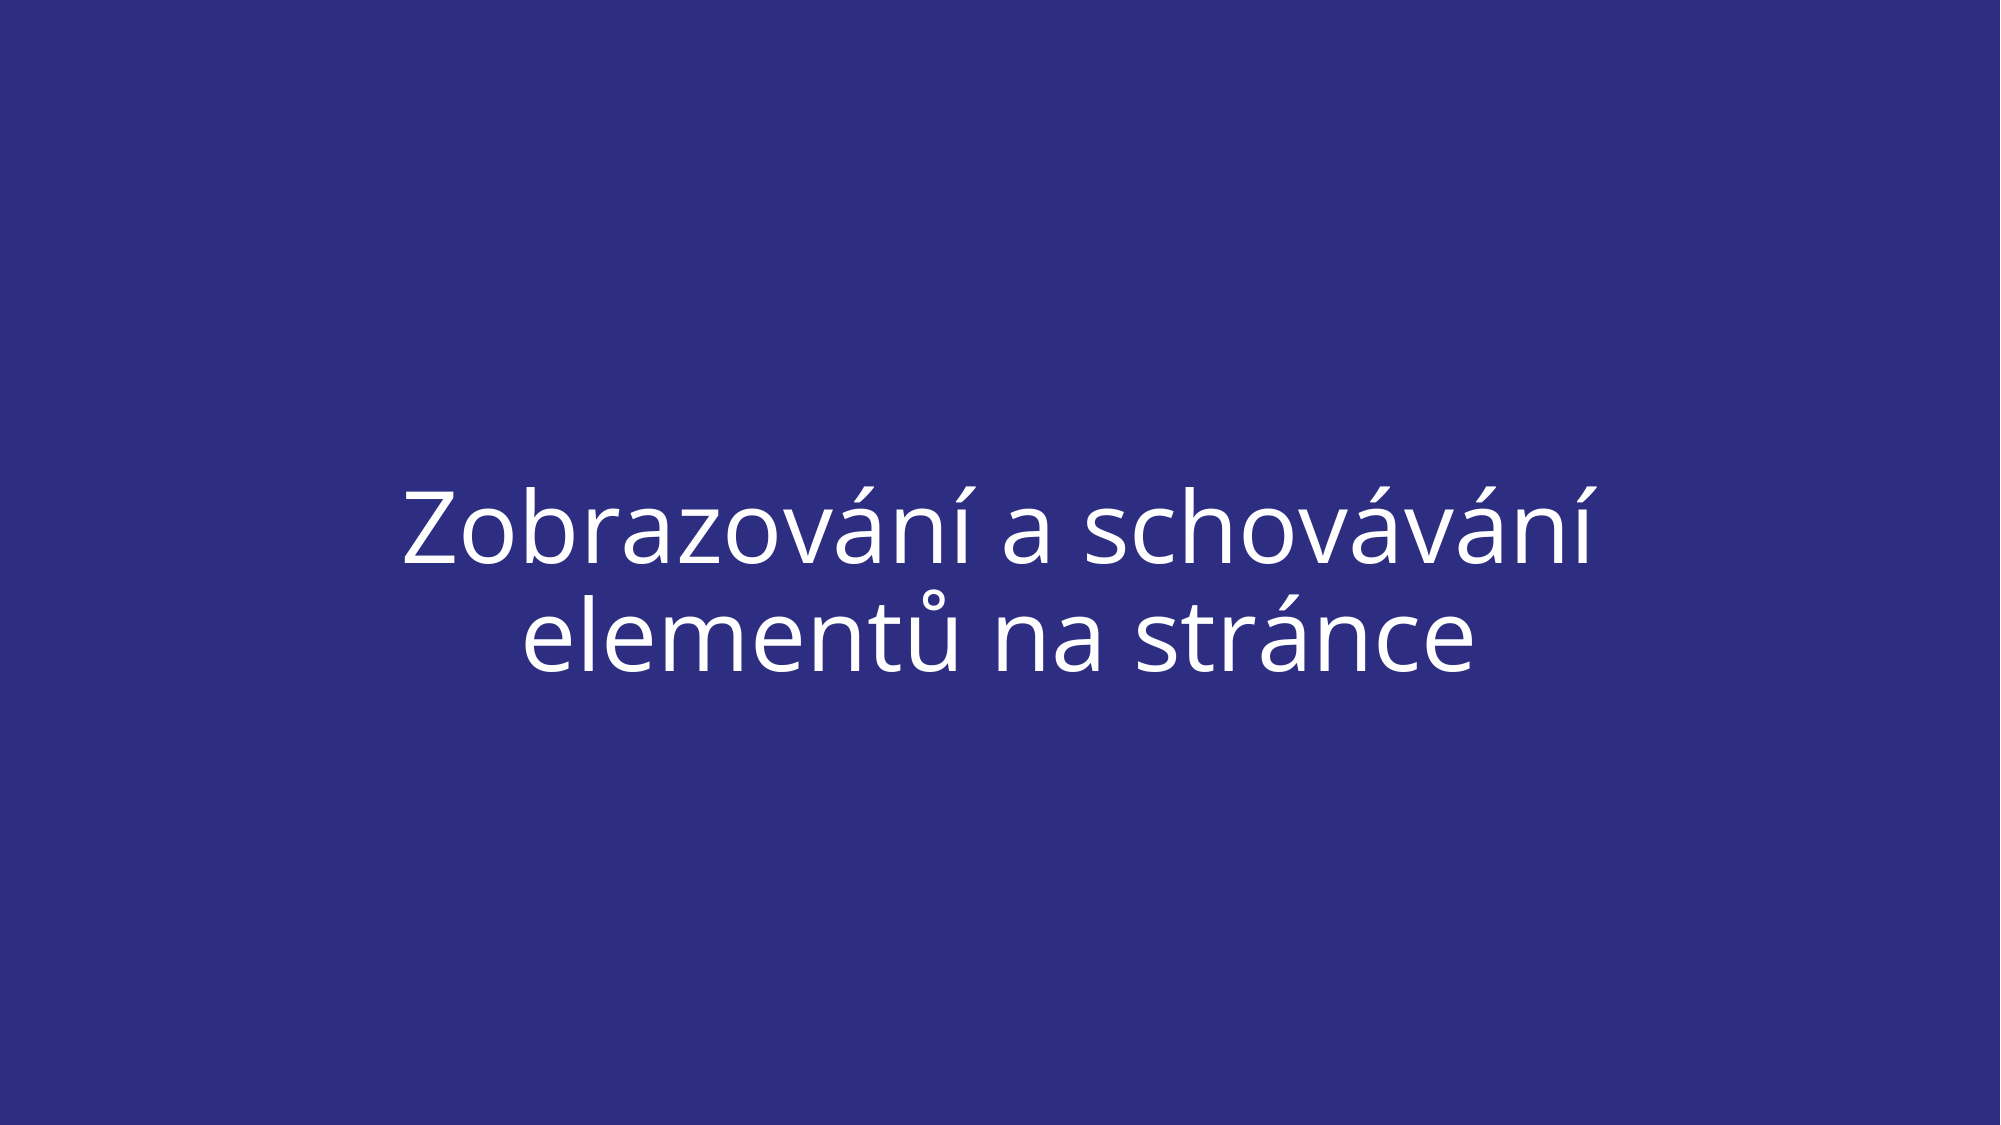

# Zobrazování a schovávání elementů na stránce